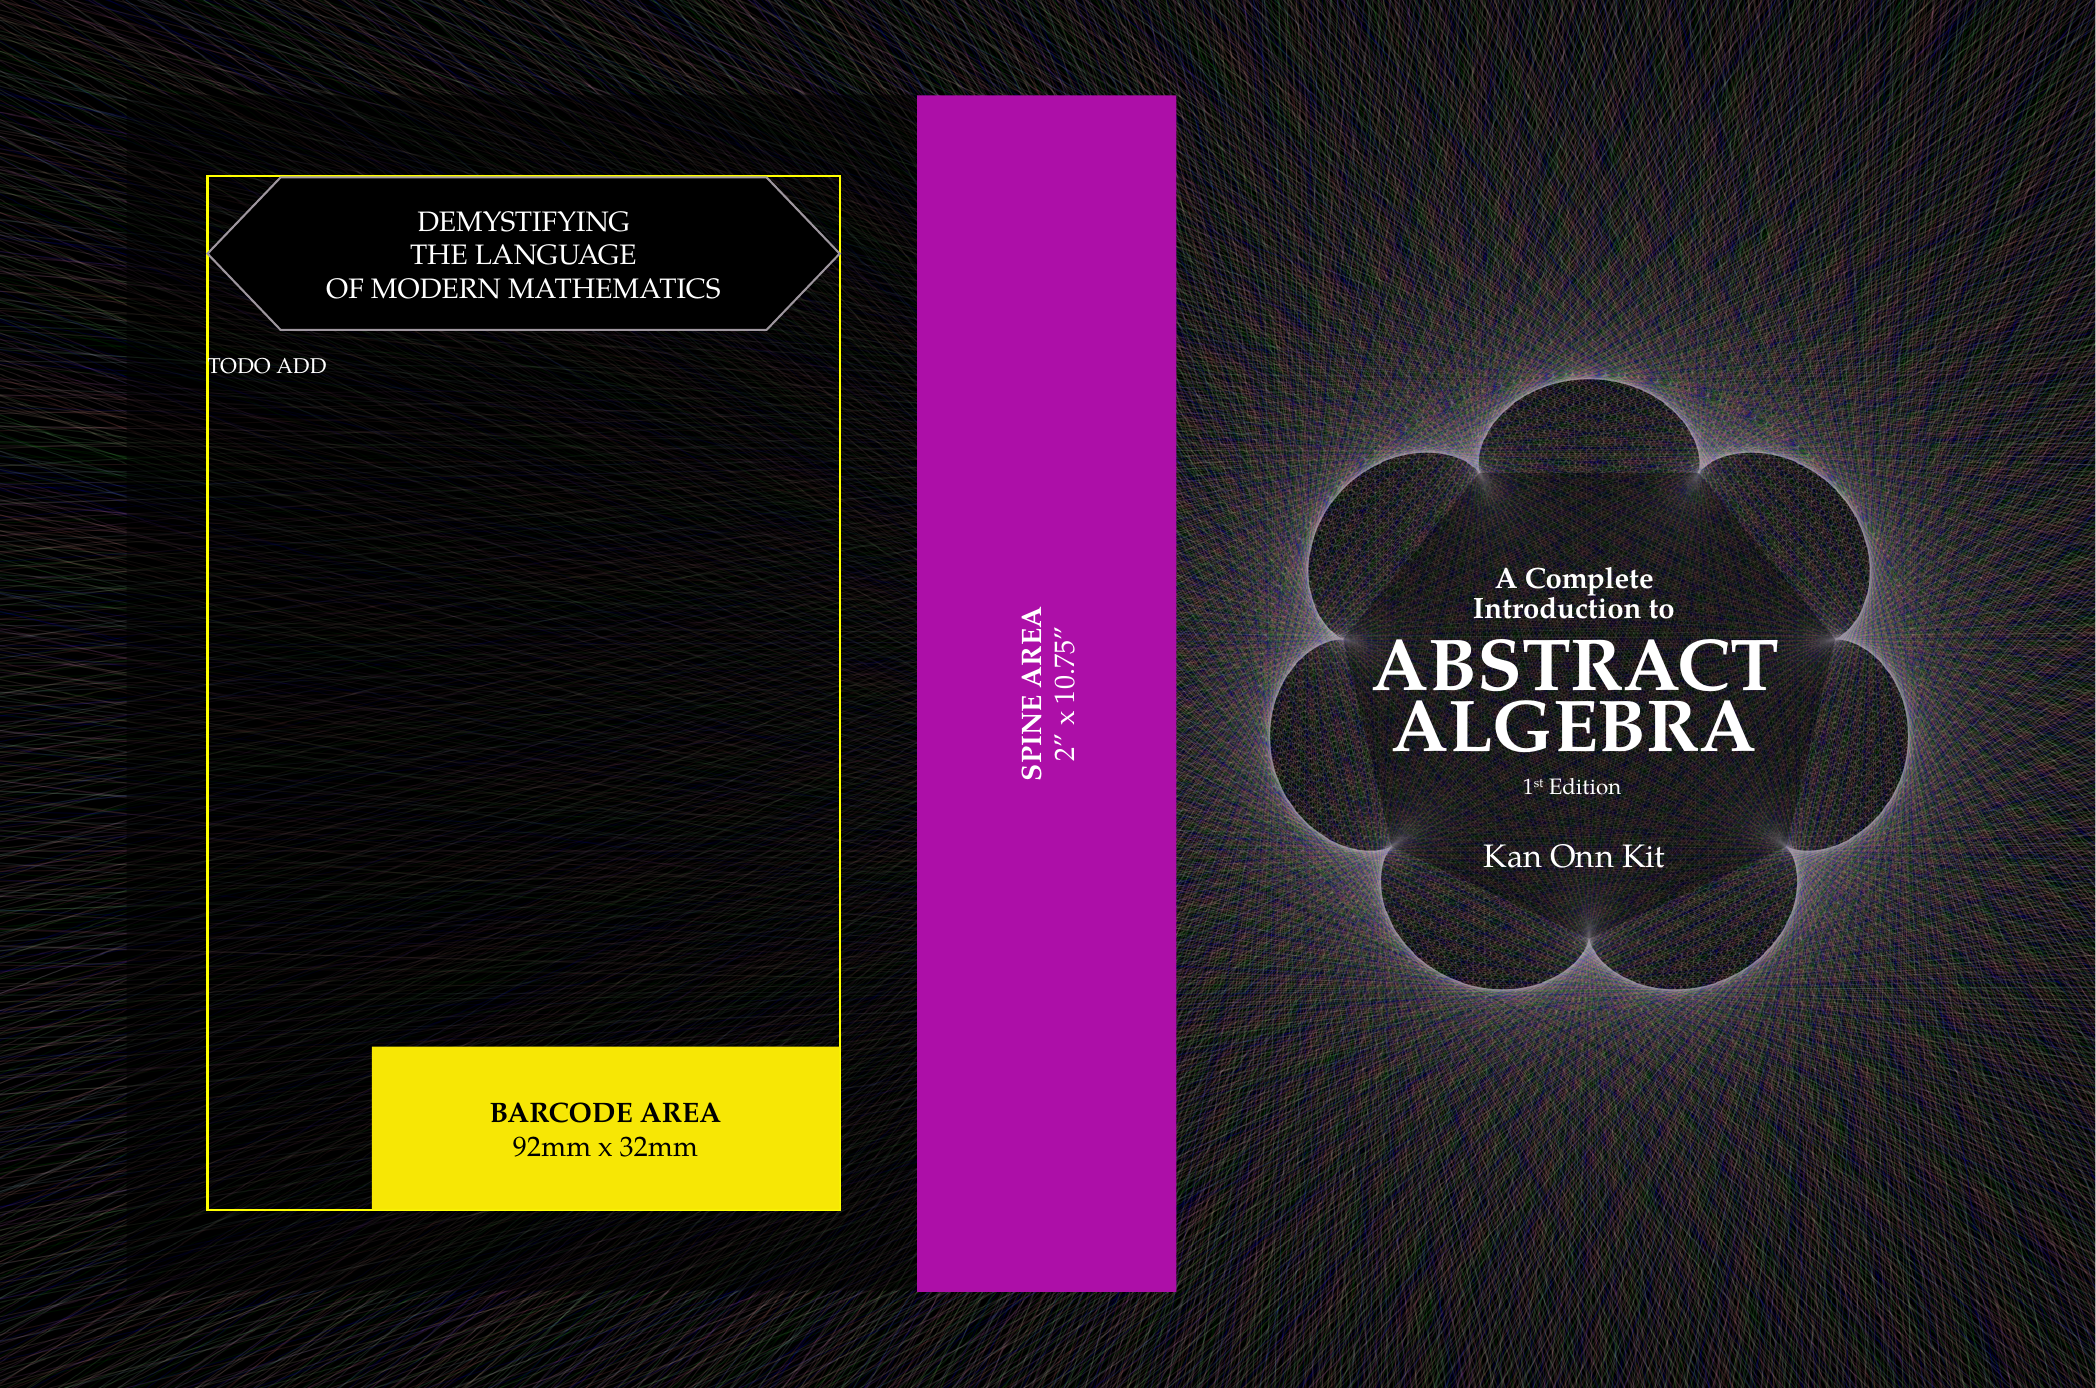

SPINE AREA
2” x 10.75”

Demystifying
The Language
of Modern Mathematics
TODO ADD
A Complete
Introduction to
ABSTRACT
ALGEBRA
1st Edition
Kan Onn Kit
BARCODE AREA
92mm x 32mm